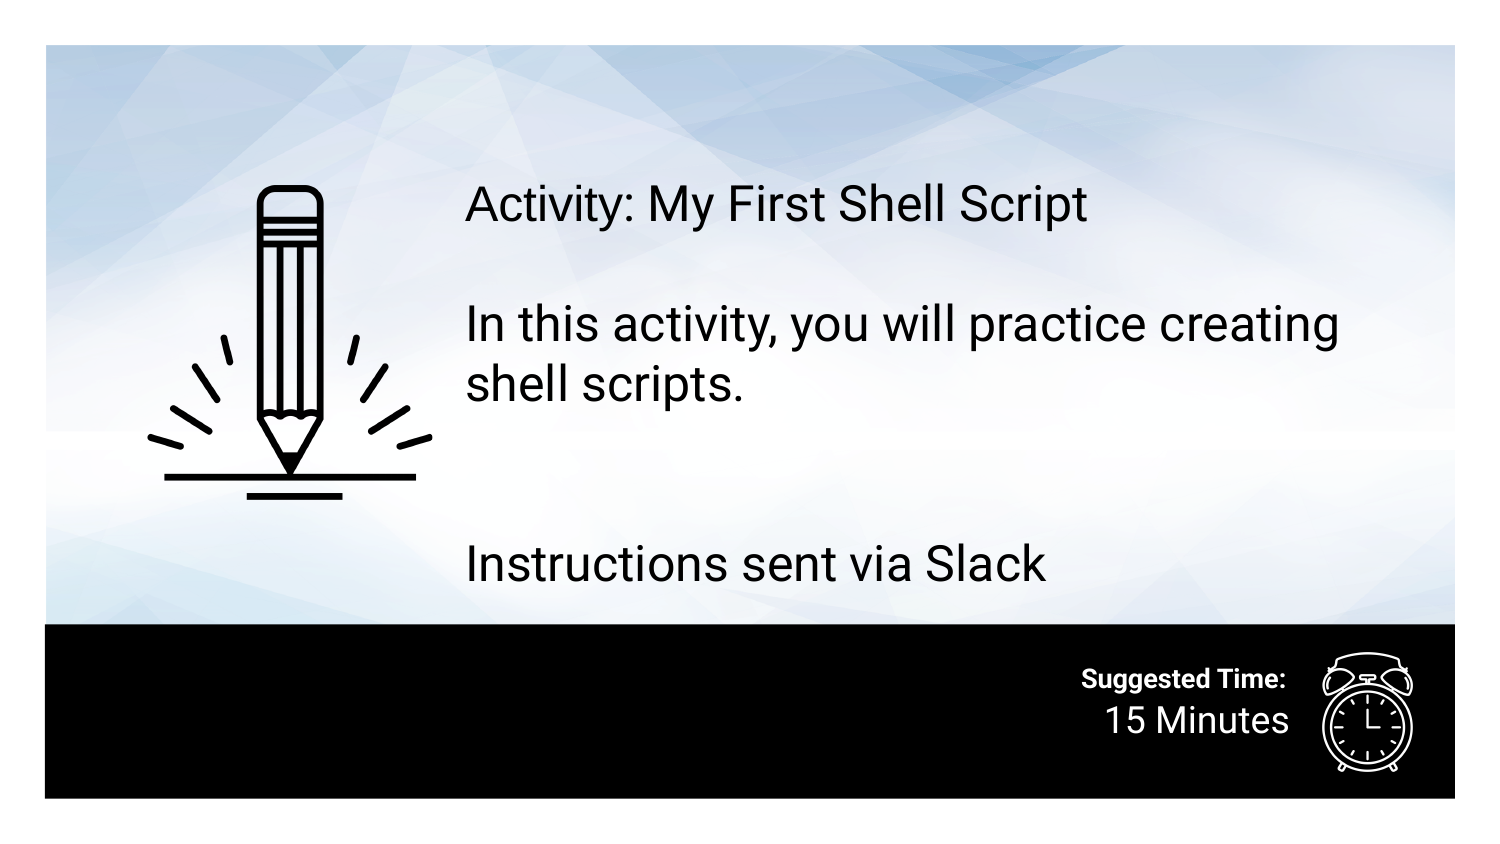

Activity: My First Shell Script

In this activity, you will practice creating shell scripts.

Instructions sent via Slack
# 15 Minutes